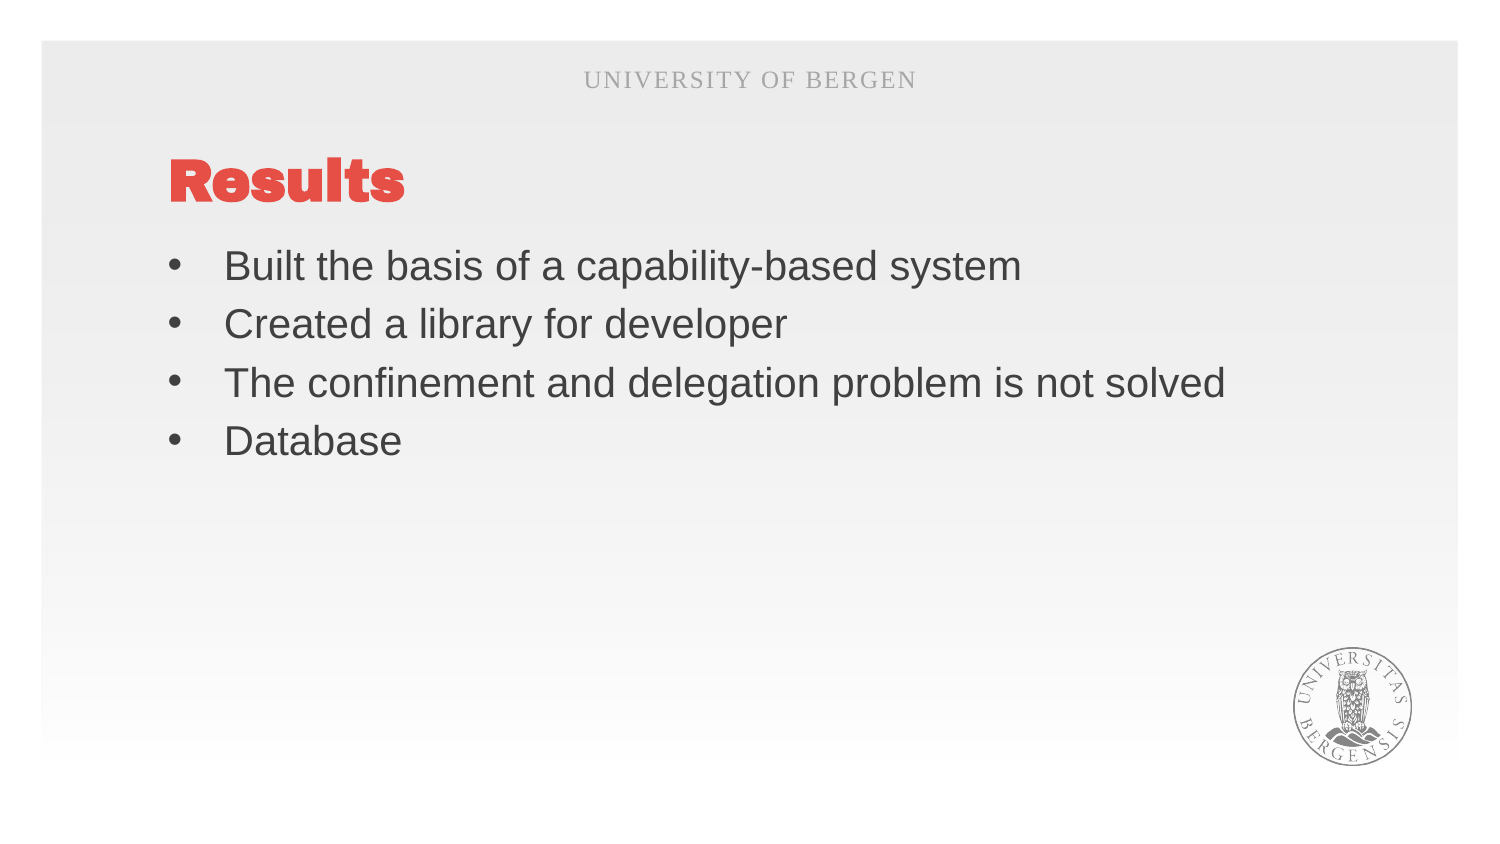

University of Bergen
# Results
Built the basis of a capability-based system
Created a library for developer
The confinement and delegation problem is not solved
Database